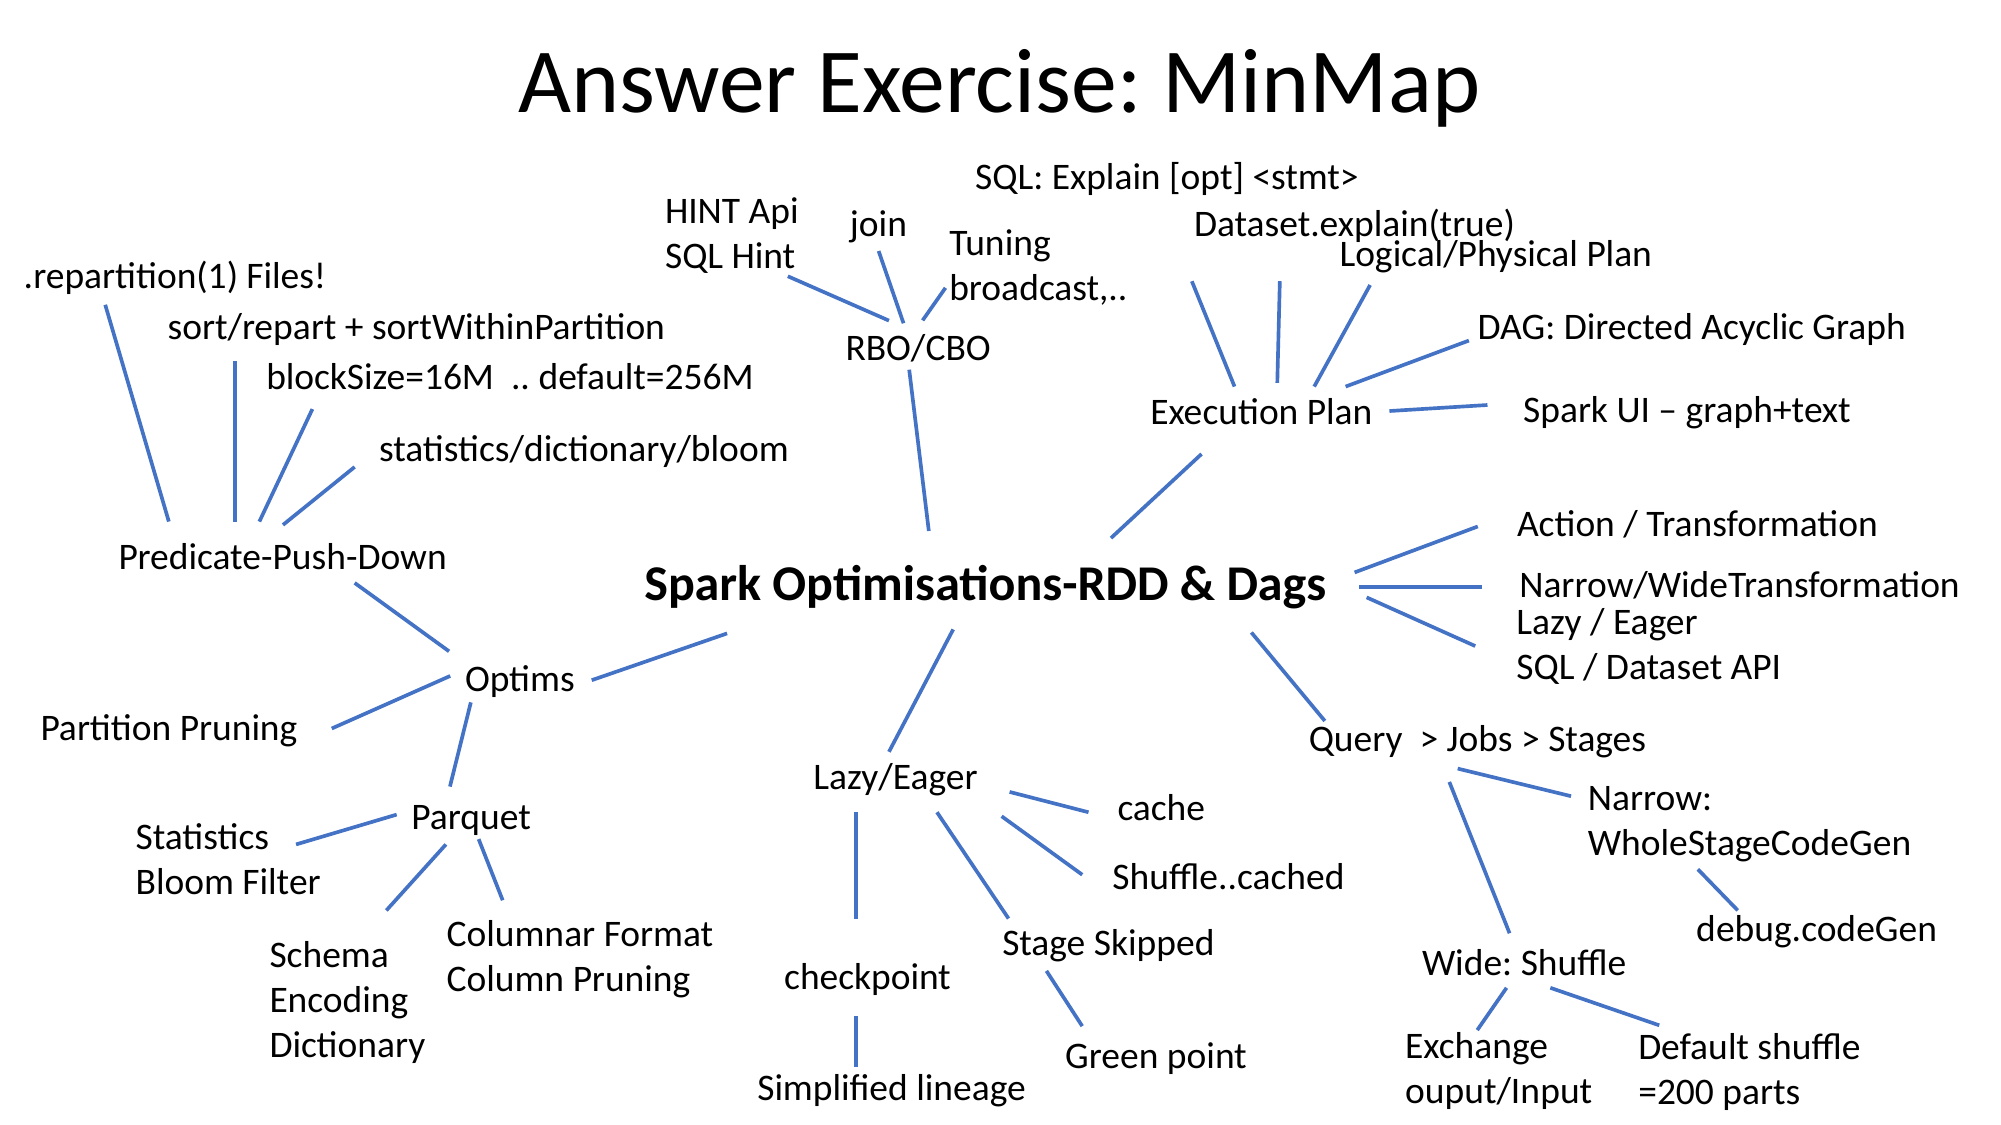

# Answer Exercise: MinMap
SQL: Explain [opt] <stmt>
HINT Api
SQL Hint
join
Dataset.explain(true)
Tuning
broadcast,..
Logical/Physical Plan
.repartition(1) Files!
sort/repart + sortWithinPartition
DAG: Directed Acyclic Graph
RBO/CBO
blockSize=16M  .. default=256M
Spark UI – graph+text
Execution Plan
statistics/dictionary/bloom
Action / Transformation
Predicate-Push-Down
Spark Optimisations-RDD & Dags
Narrow/WideTransformation
Lazy / Eager
SQL / Dataset API
Optims
Partition Pruning
Query  > Jobs > Stages
Lazy/Eager
Narrow:
WholeStageCodeGen
cache
Parquet
Statistics
Bloom Filter
Shuffle..cached
debug.codeGen
Columnar Format
Column Pruning
Stage Skipped
Schema
Encoding
Dictionary

Wide: Shuffle
checkpoint
Exchange
ouput/Input
Default shuffle
=200 parts
Green point
Simplified lineage